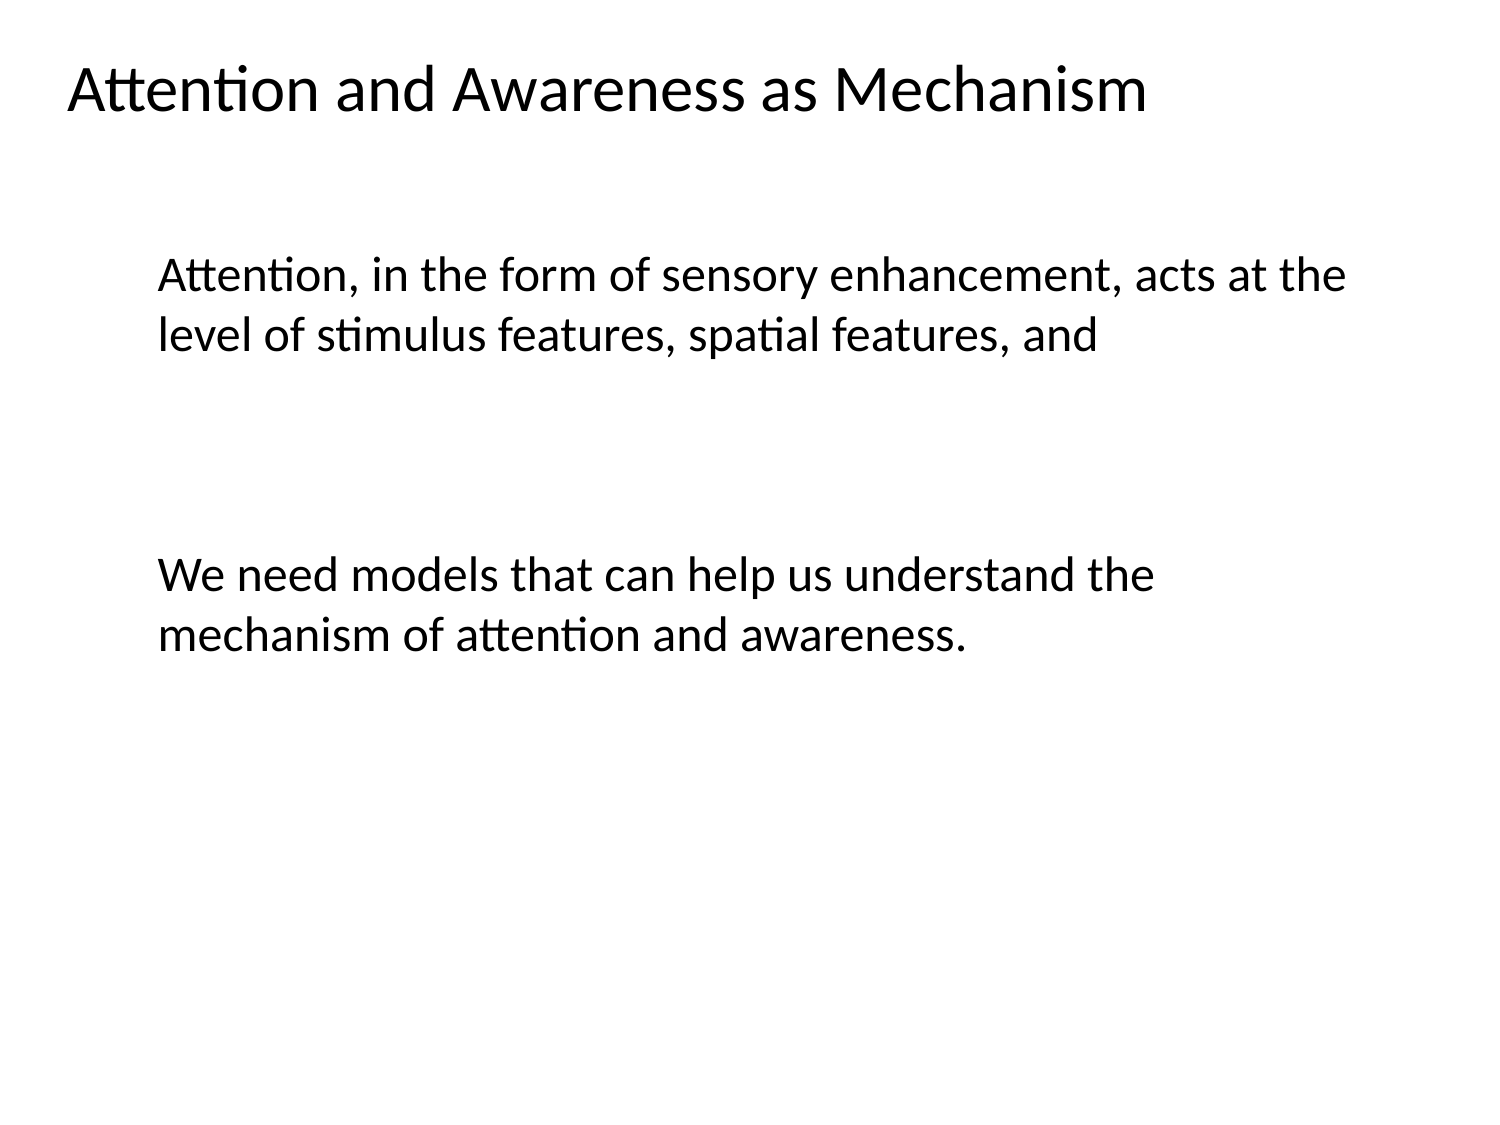

Attention and Awareness as Mechanism

Attention, in the form of sensory enhancement, acts at the level of stimulus features, spatial features, and

We need models that can help us understand the mechanism of attention and awareness.